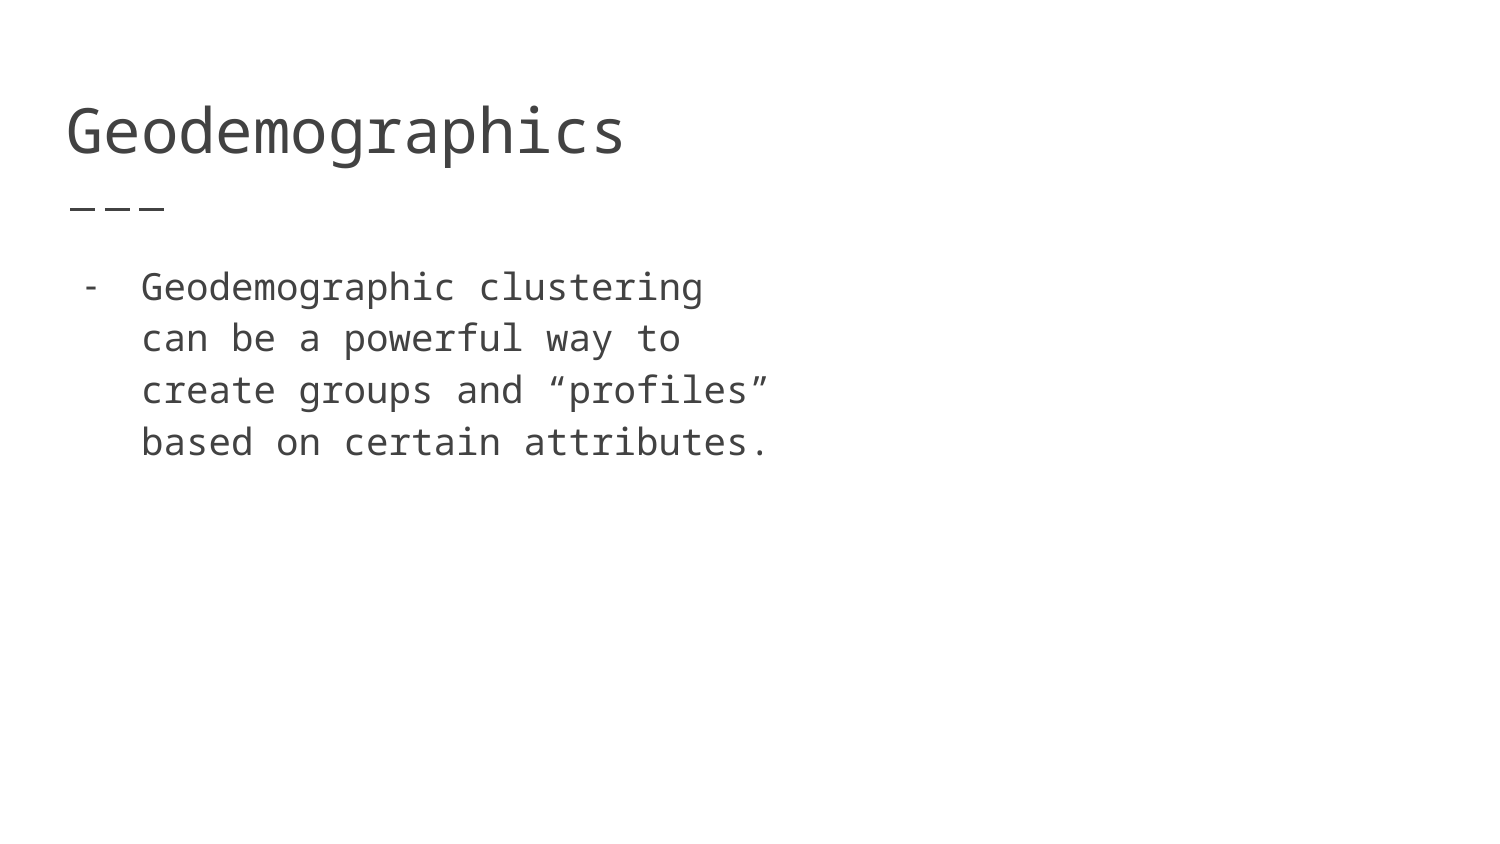

# Geodemographics
Geodemographic clustering can be a powerful way to create groups and “profiles” based on certain attributes.